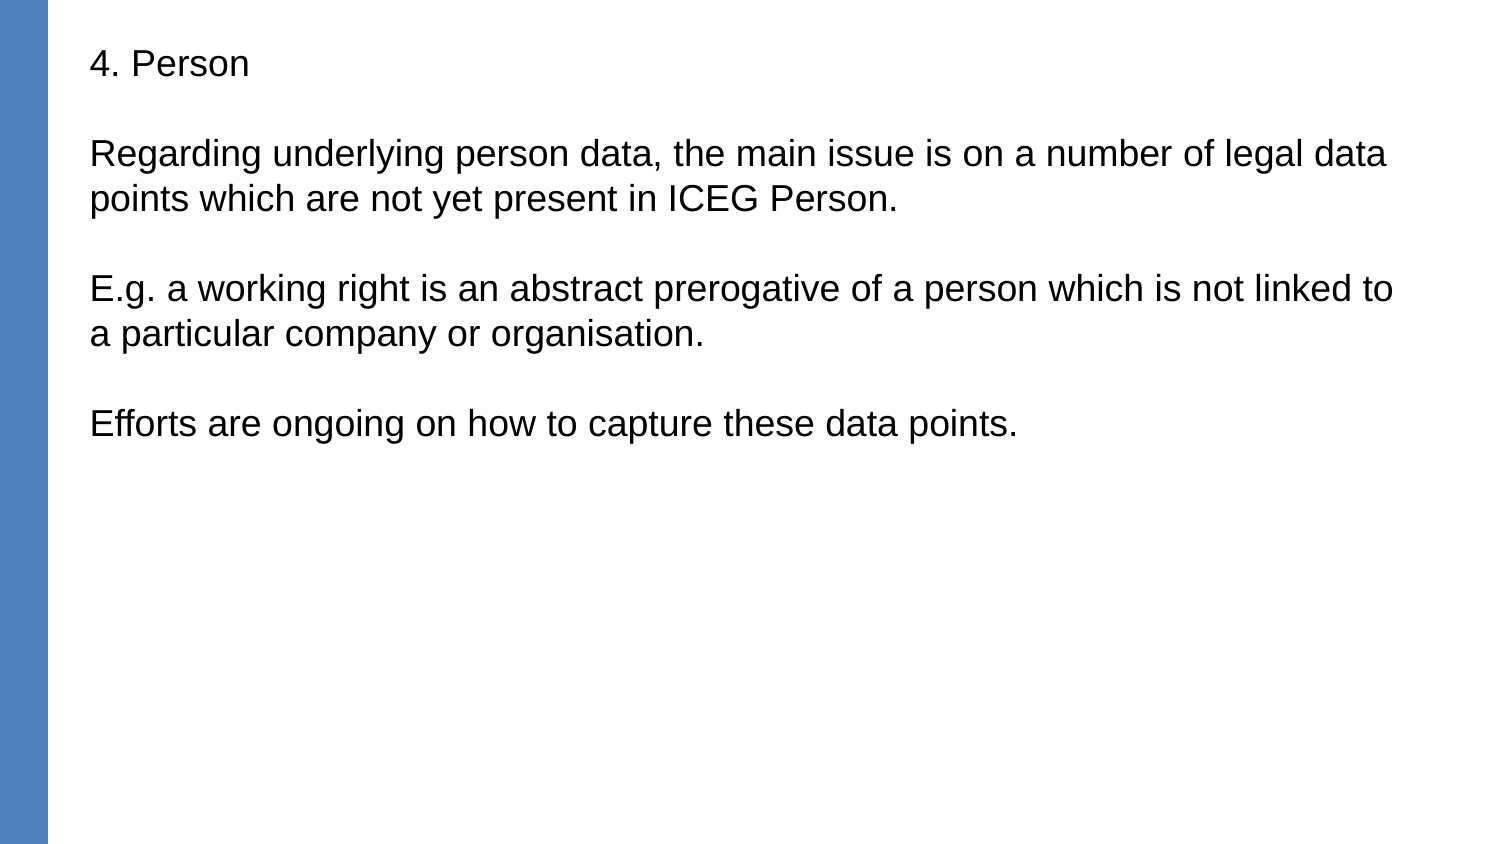

4. Person

Regarding underlying person data, the main issue is on a number of legal data points which are not yet present in ICEG Person.

E.g. a working right is an abstract prerogative of a person which is not linked to a particular company or organisation.

Efforts are ongoing on how to capture these data points.